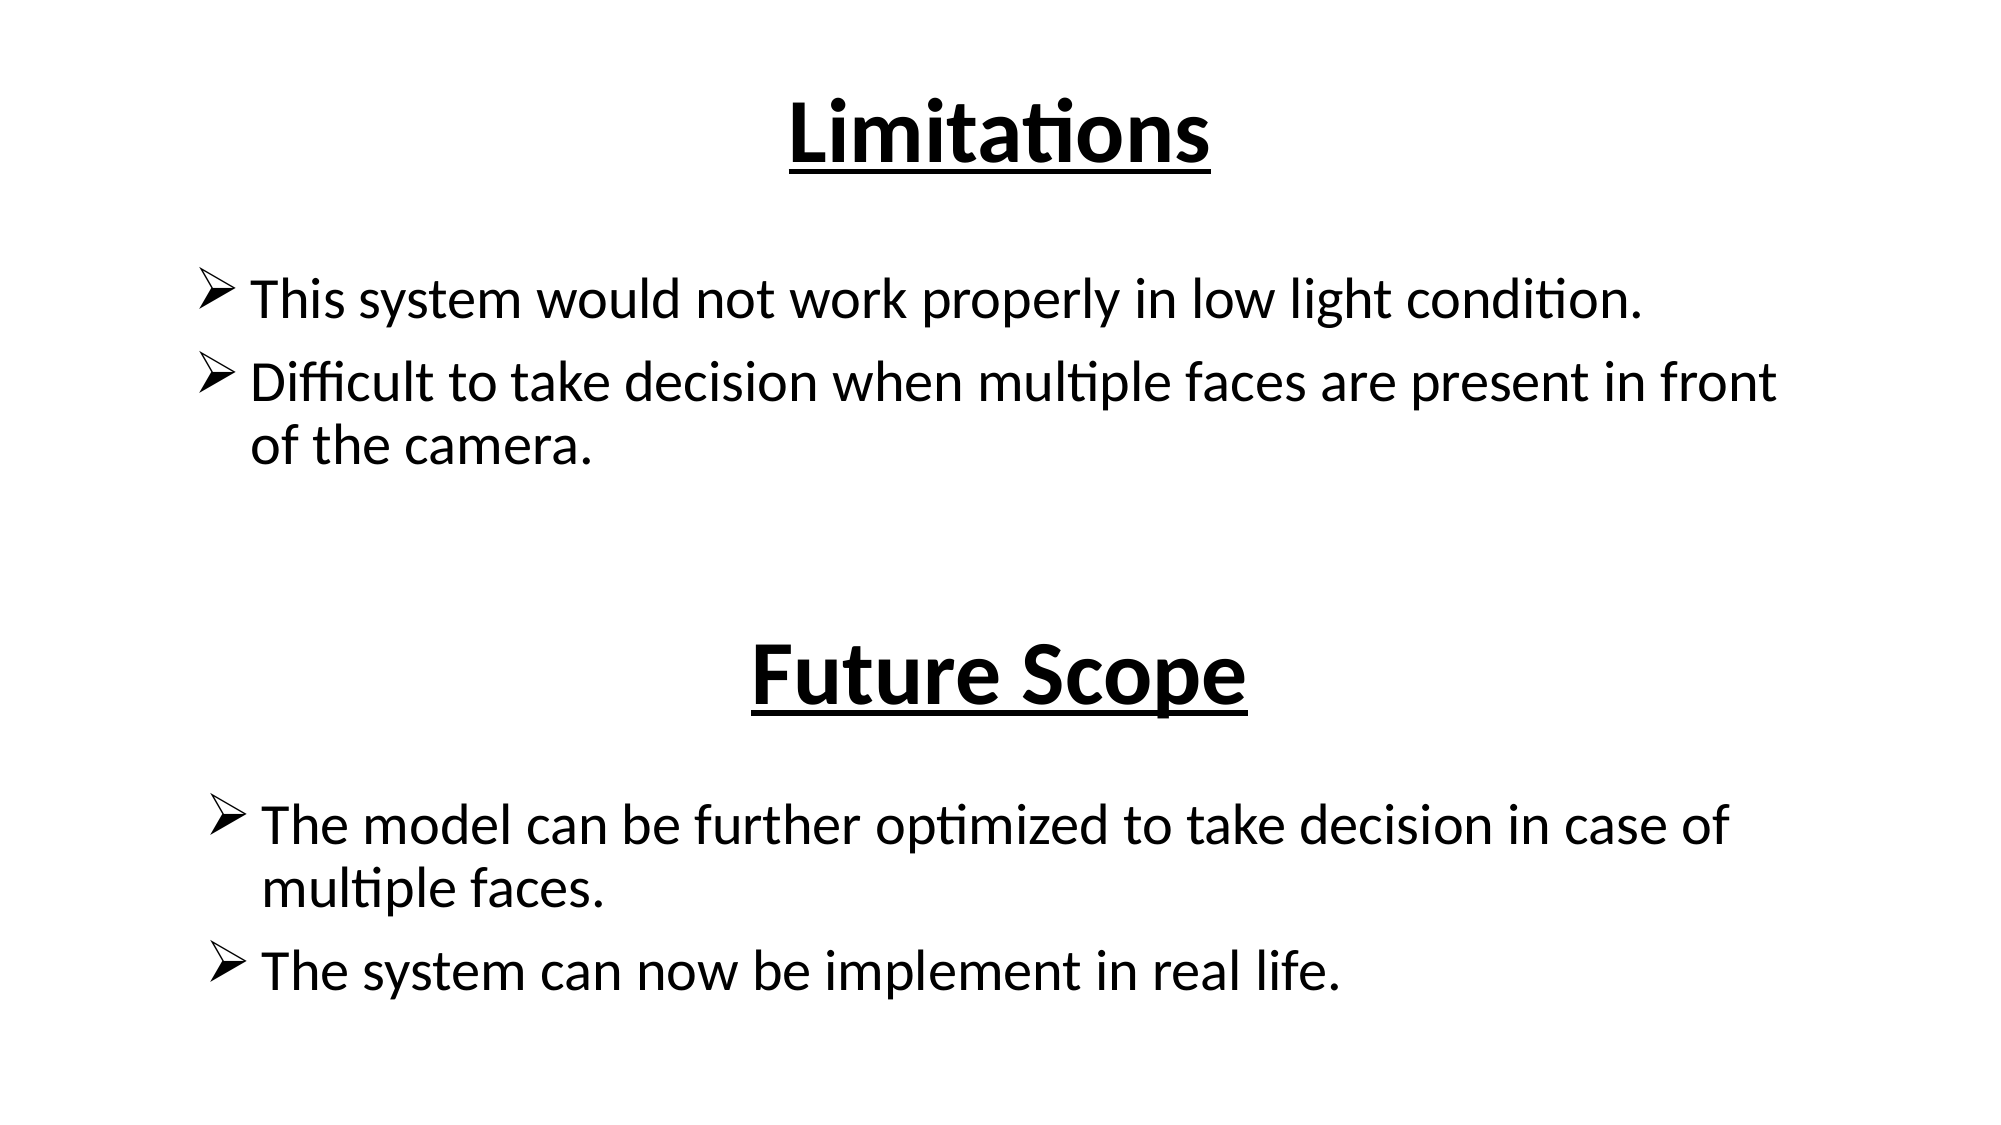

Limitations
This system would not work properly in low light condition.
Difficult to take decision when multiple faces are present in front of the camera.
Future Scope
The model can be further optimized to take decision in case of multiple faces.
The system can now be implement in real life.